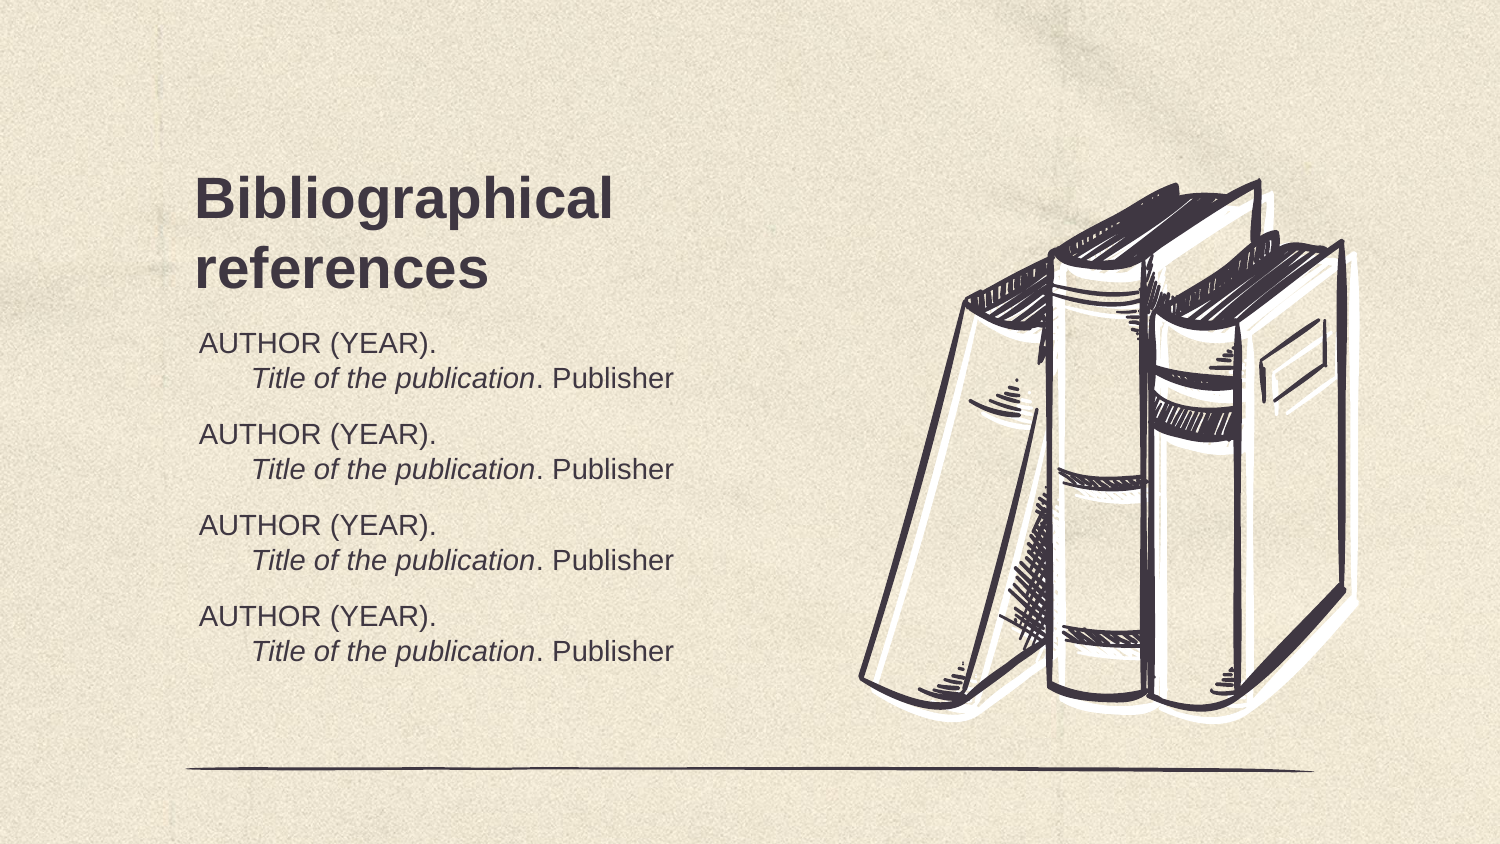

# Bibliographical references

AUTHOR (YEAR).
Title of the publication. Publisher
AUTHOR (YEAR).
Title of the publication. Publisher
AUTHOR (YEAR).
Title of the publication. Publisher
AUTHOR (YEAR).
Title of the publication. Publisher